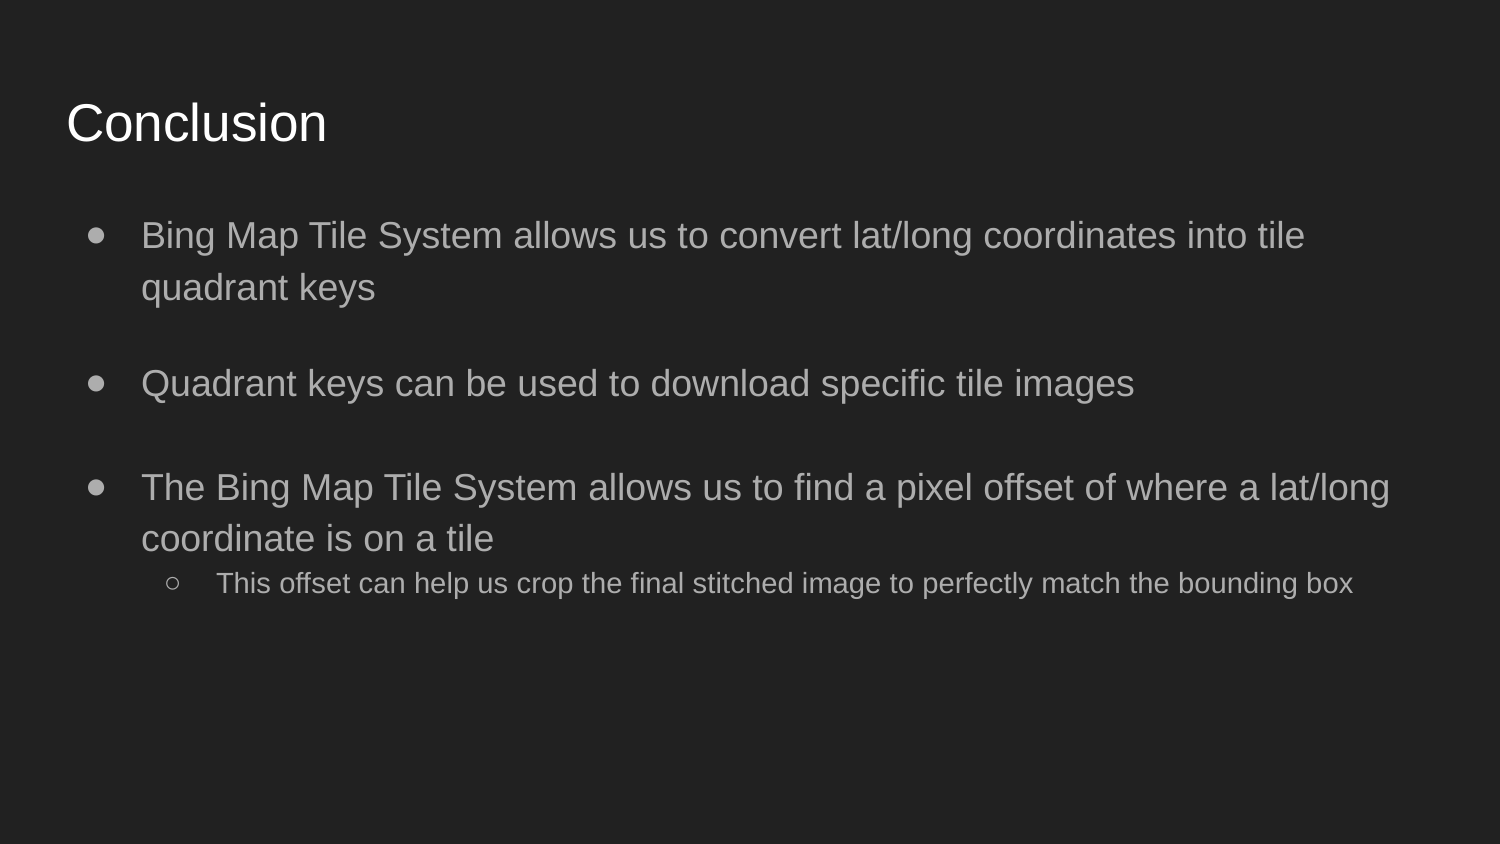

# Conclusion
Bing Map Tile System allows us to convert lat/long coordinates into tile quadrant keys
Quadrant keys can be used to download specific tile images
The Bing Map Tile System allows us to find a pixel offset of where a lat/long coordinate is on a tile
This offset can help us crop the final stitched image to perfectly match the bounding box